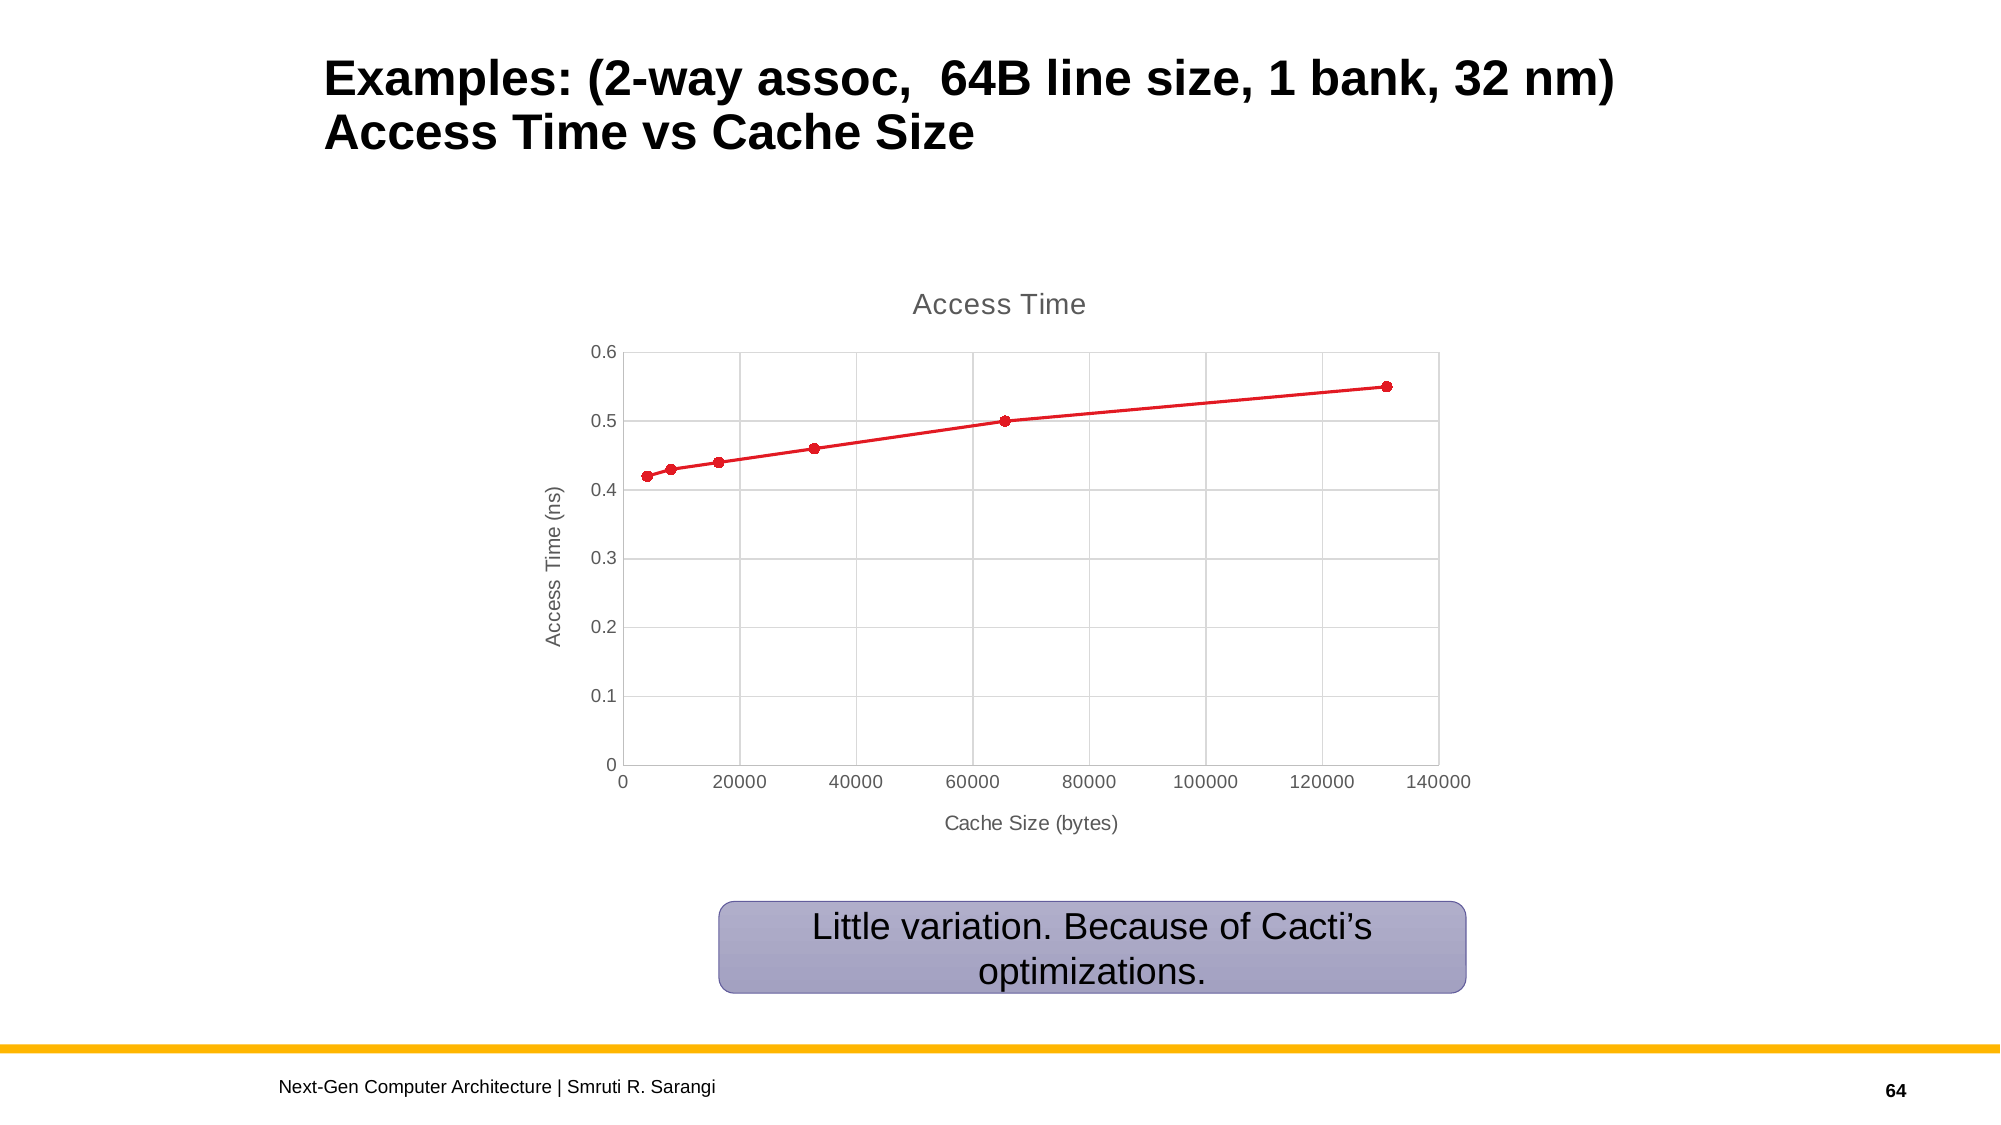

# Examples: (2-way assoc,  64B line size, 1 bank, 32 nm) Access Time vs Cache Size

### Chart:

| Category | Access Time |
|---|---|
Little variation. Because of Cacti’s optimizations.
Next-Gen Computer Architecture | Smruti R. Sarangi
64